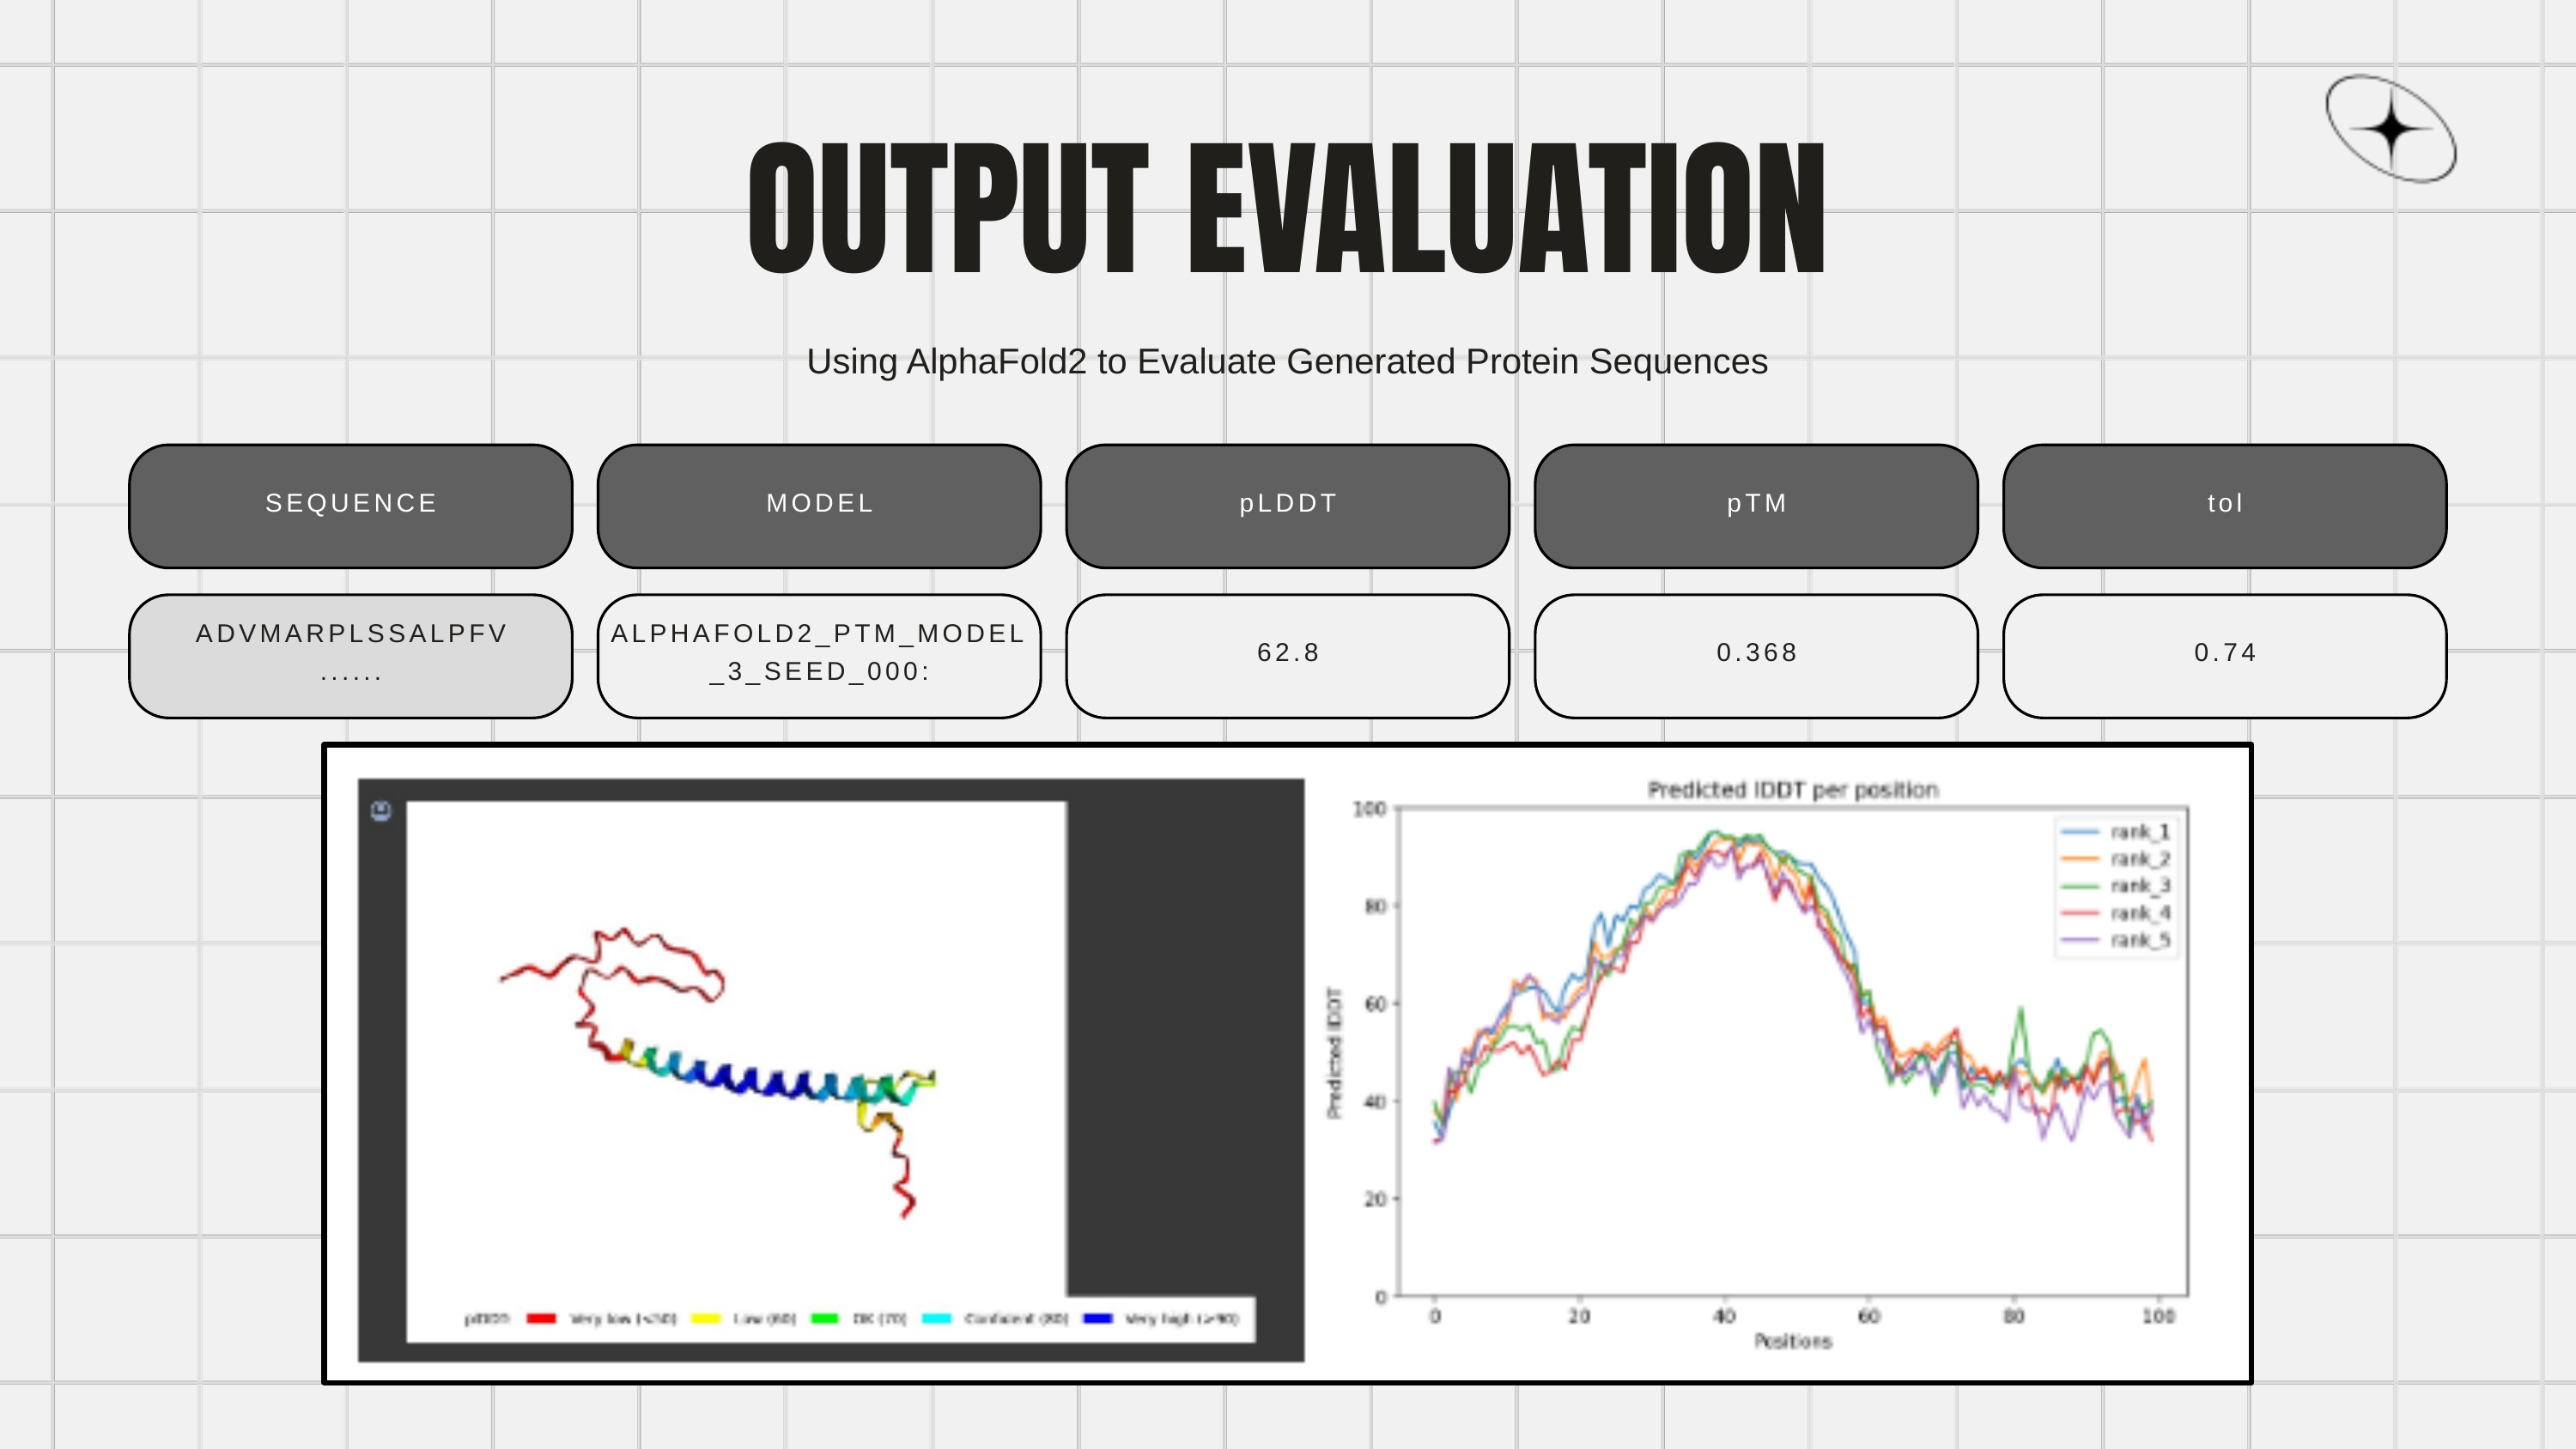

OUTPUT EVALUATION
Using AlphaFold2 to Evaluate Generated Protein Sequences

SEQUENCE

MODEL

pLDDT

pTM

tol

ADVMARPLSSALPFV
......

ALPHAFOLD2_PTM_MODEL_3_SEED_000:

62.8

0.368

0.74